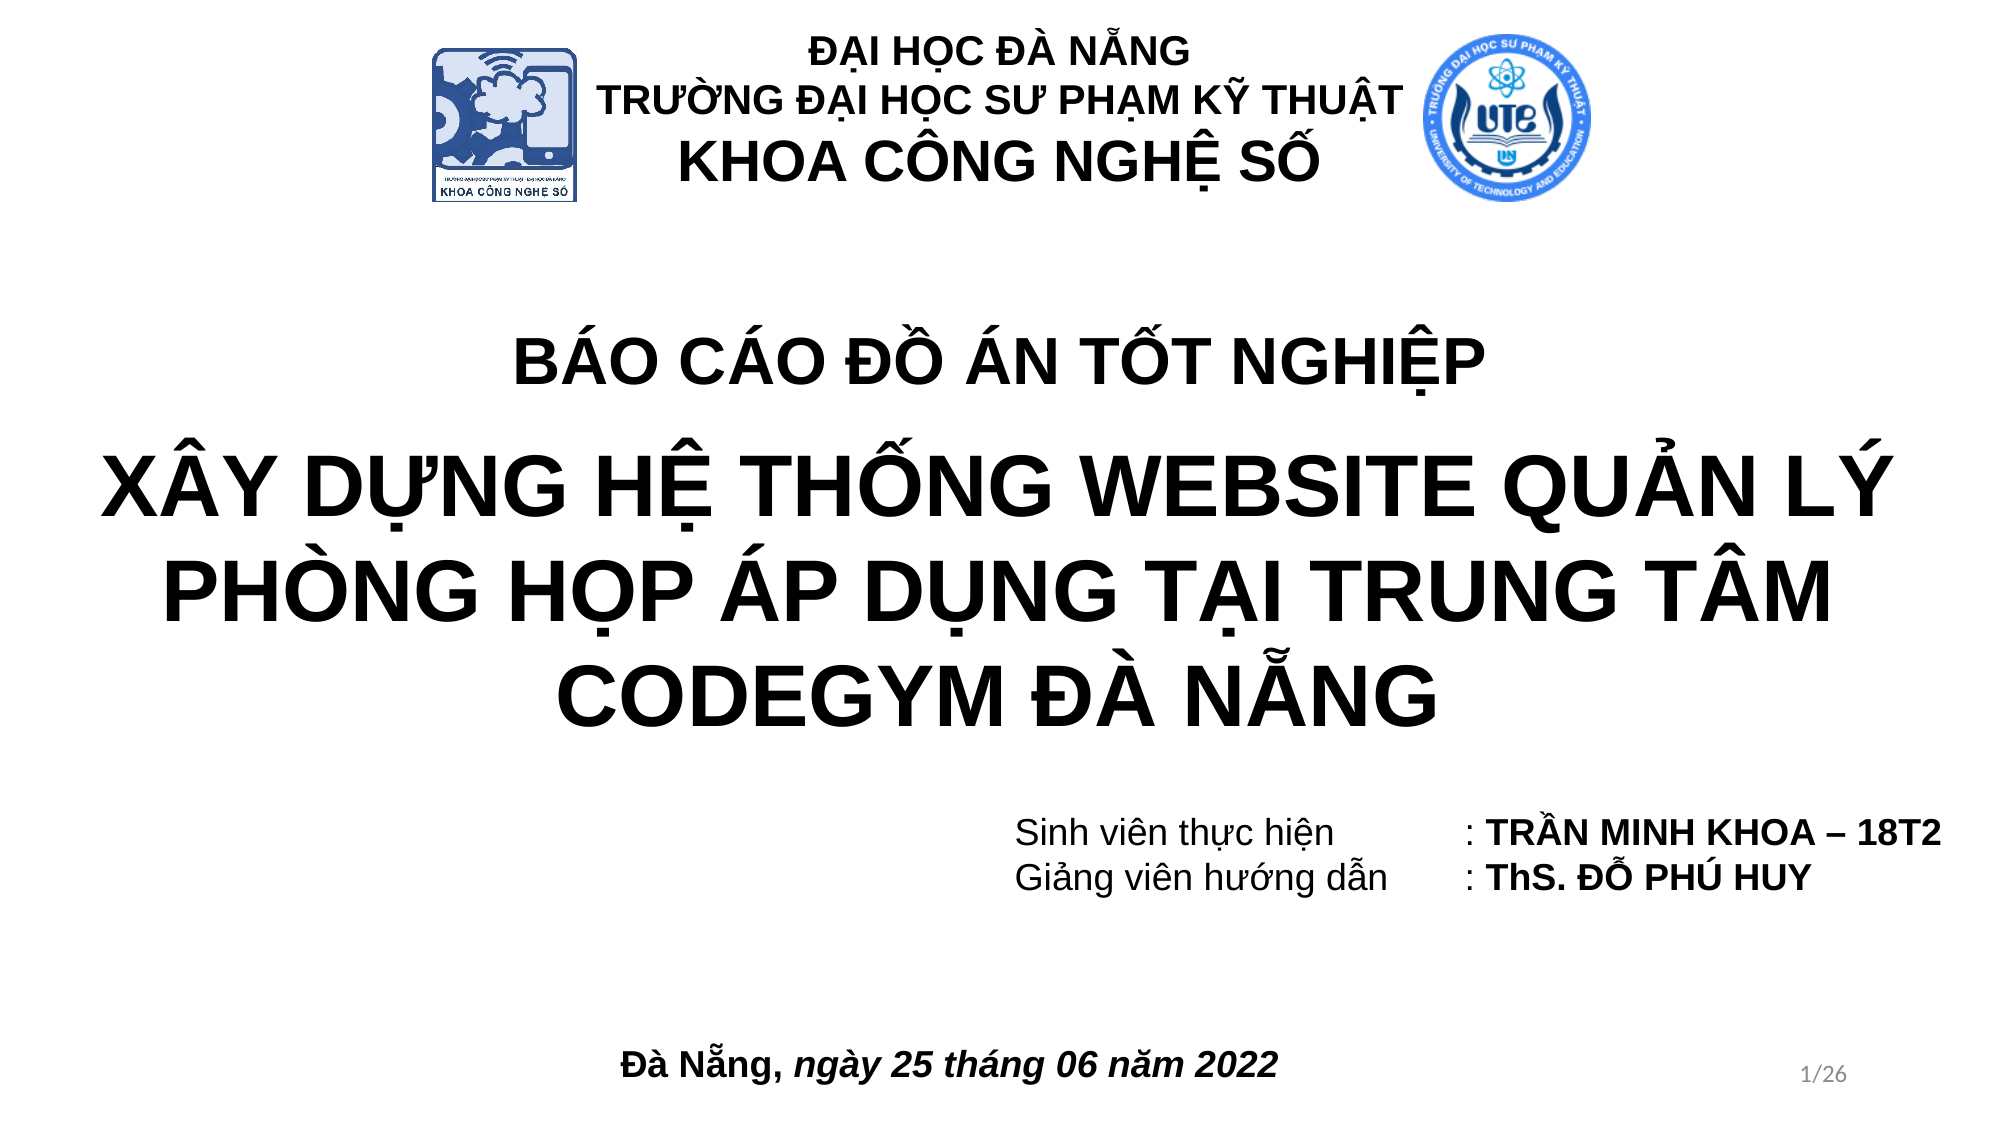

# BÁO CÁO ĐỒ ÁN TỐT NGHIỆP
XÂY DỰNG HỆ THỐNG WEBSITE QUẢN LÝ PHÒNG HỌP ÁP DỤNG TẠI TRUNG TÂM CODEGYM ĐÀ NẴNG
1/26